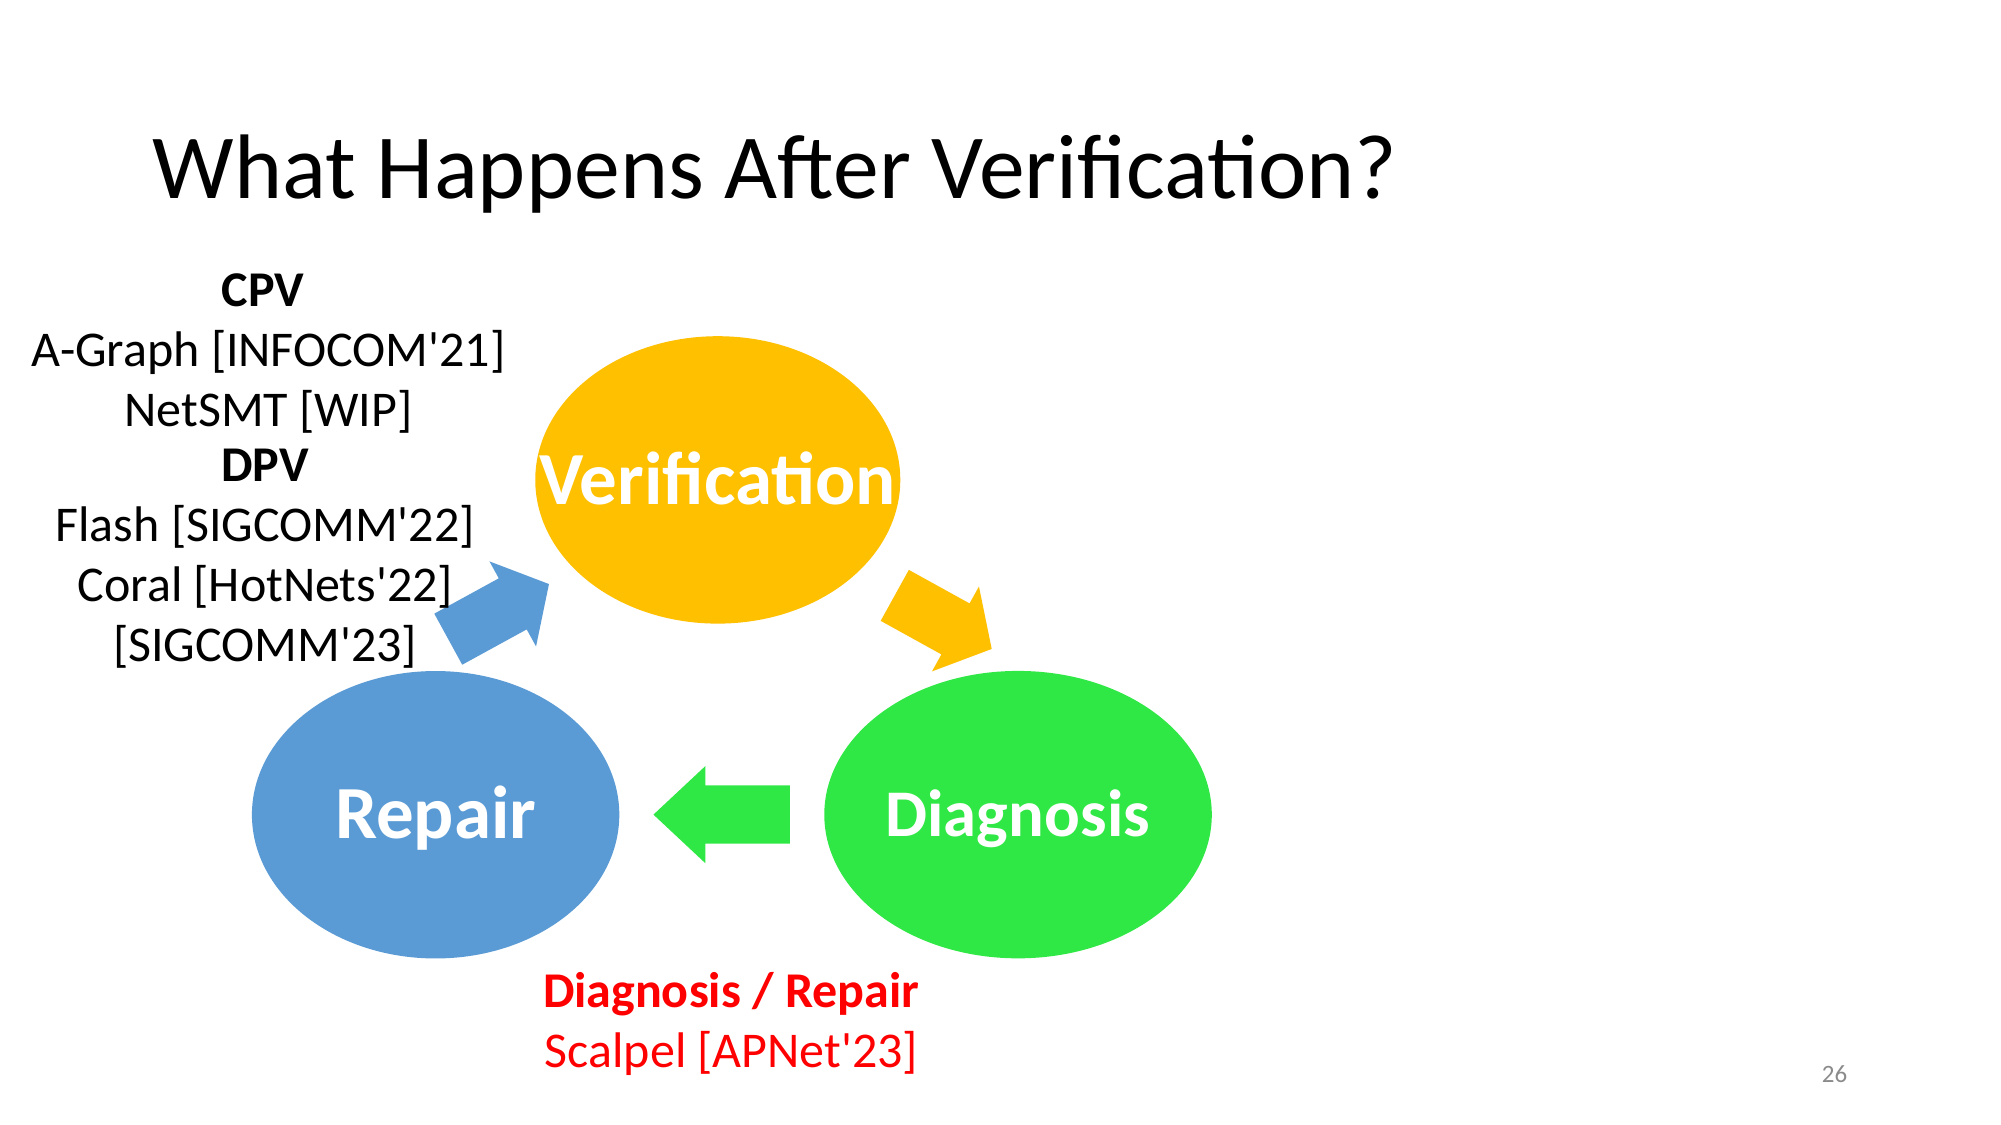

# What Happens After Verification?
CPV
A-Graph [INFOCOM'21]
NetSMT [WIP]
Verification
DPV
Flash [SIGCOMM'22]
Coral [HotNets'22]
[SIGCOMM'23]

Diagnosis
Repair

Diagnosis / Repair
Scalpel [APNet'23]
26